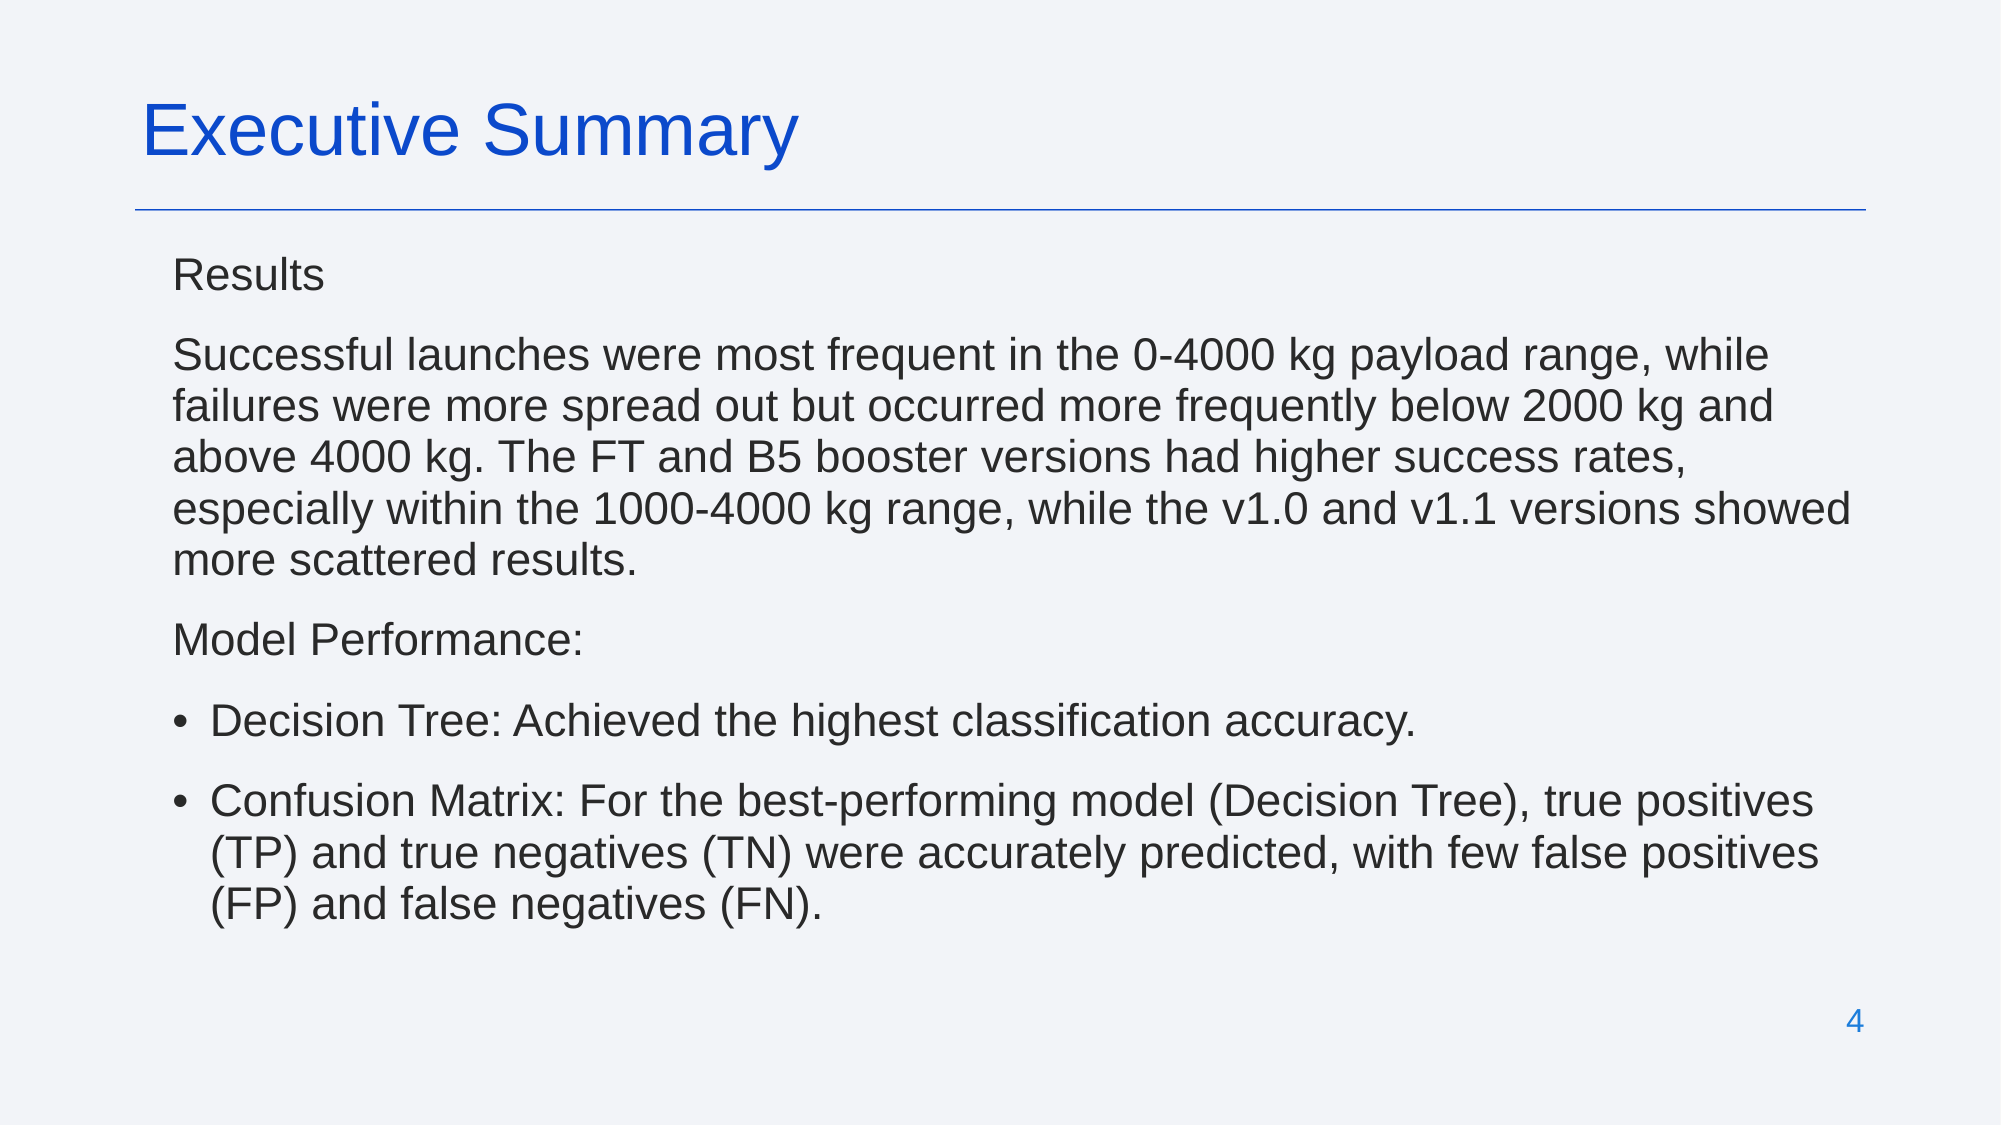

Executive Summary
Results
Successful launches were most frequent in the 0-4000 kg payload range, while failures were more spread out but occurred more frequently below 2000 kg and above 4000 kg. The FT and B5 booster versions had higher success rates, especially within the 1000-4000 kg range, while the v1.0 and v1.1 versions showed more scattered results.
Model Performance:
Decision Tree: Achieved the highest classification accuracy.
Confusion Matrix: For the best-performing model (Decision Tree), true positives (TP) and true negatives (TN) were accurately predicted, with few false positives (FP) and false negatives (FN).

4